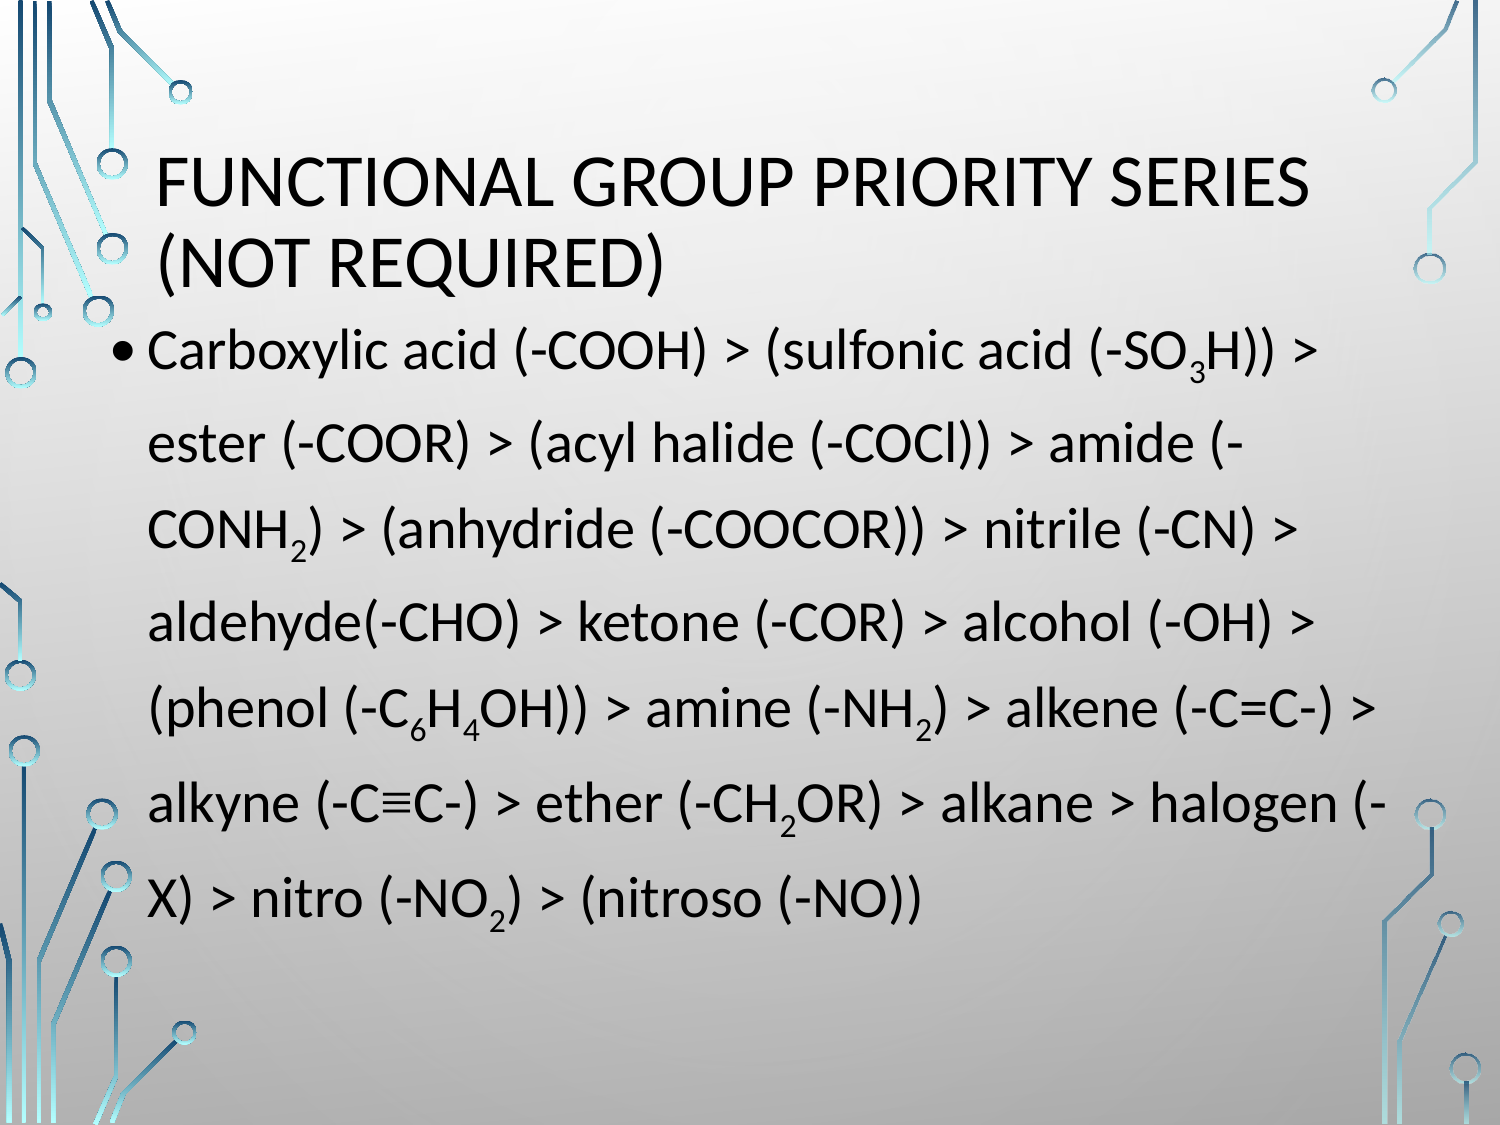

# Functional Group Priority Series (not required)
Carboxylic acid (-COOH) > (sulfonic acid (-SO3H)) > ester (-COOR) > (acyl halide (-COCl)) > amide (-CONH2) > (anhydride (-COOCOR)) > nitrile (-CN) > aldehyde(-CHO) > ketone (-COR) > alcohol (-OH) > (phenol (-C6H4OH)) > amine (-NH2) > alkene (-C=C-) > alkyne (-C≡C-) > ether (-CH2OR) > alkane > halogen (-X) > nitro (-NO2) > (nitroso (-NO))